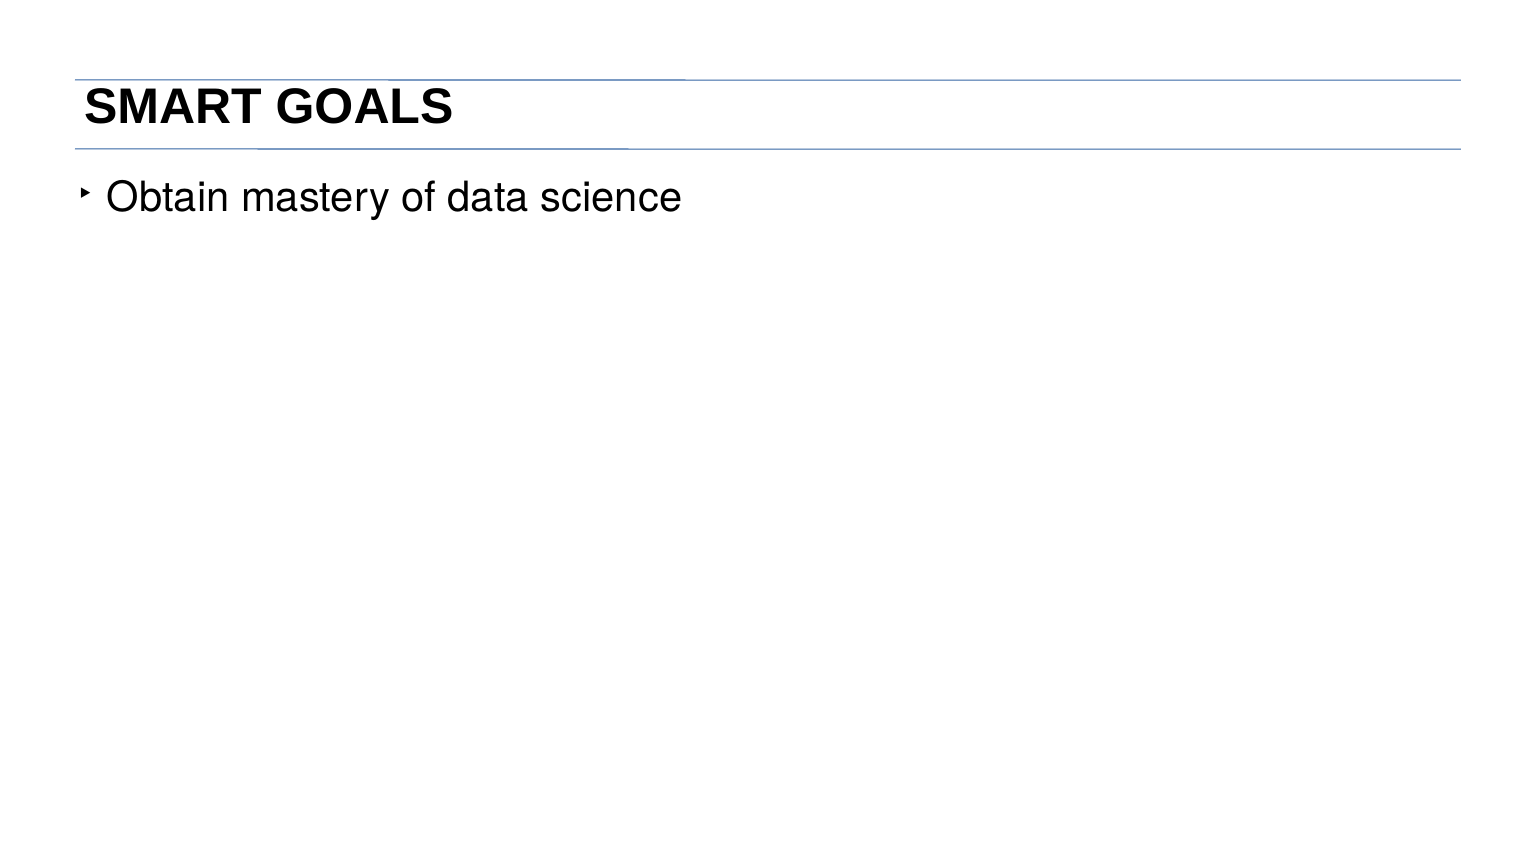

SMART GOALS
Obtain mastery of data science